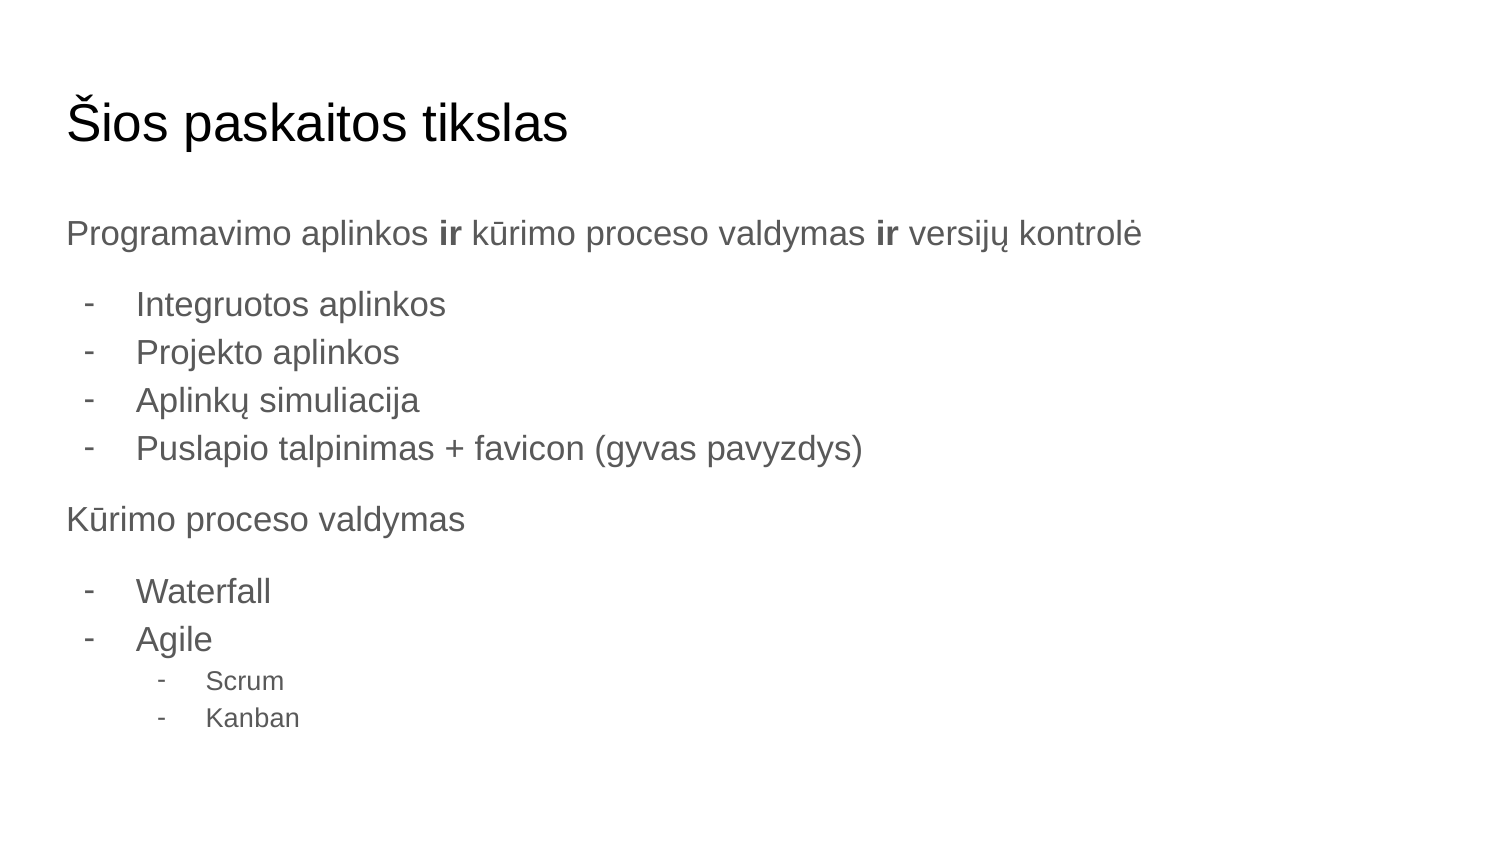

# Šios paskaitos tikslas
Programavimo aplinkos ir kūrimo proceso valdymas ir versijų kontrolė
Integruotos aplinkos
Projekto aplinkos
Aplinkų simuliacija
Puslapio talpinimas + favicon (gyvas pavyzdys)
Kūrimo proceso valdymas
Waterfall
Agile
Scrum
Kanban